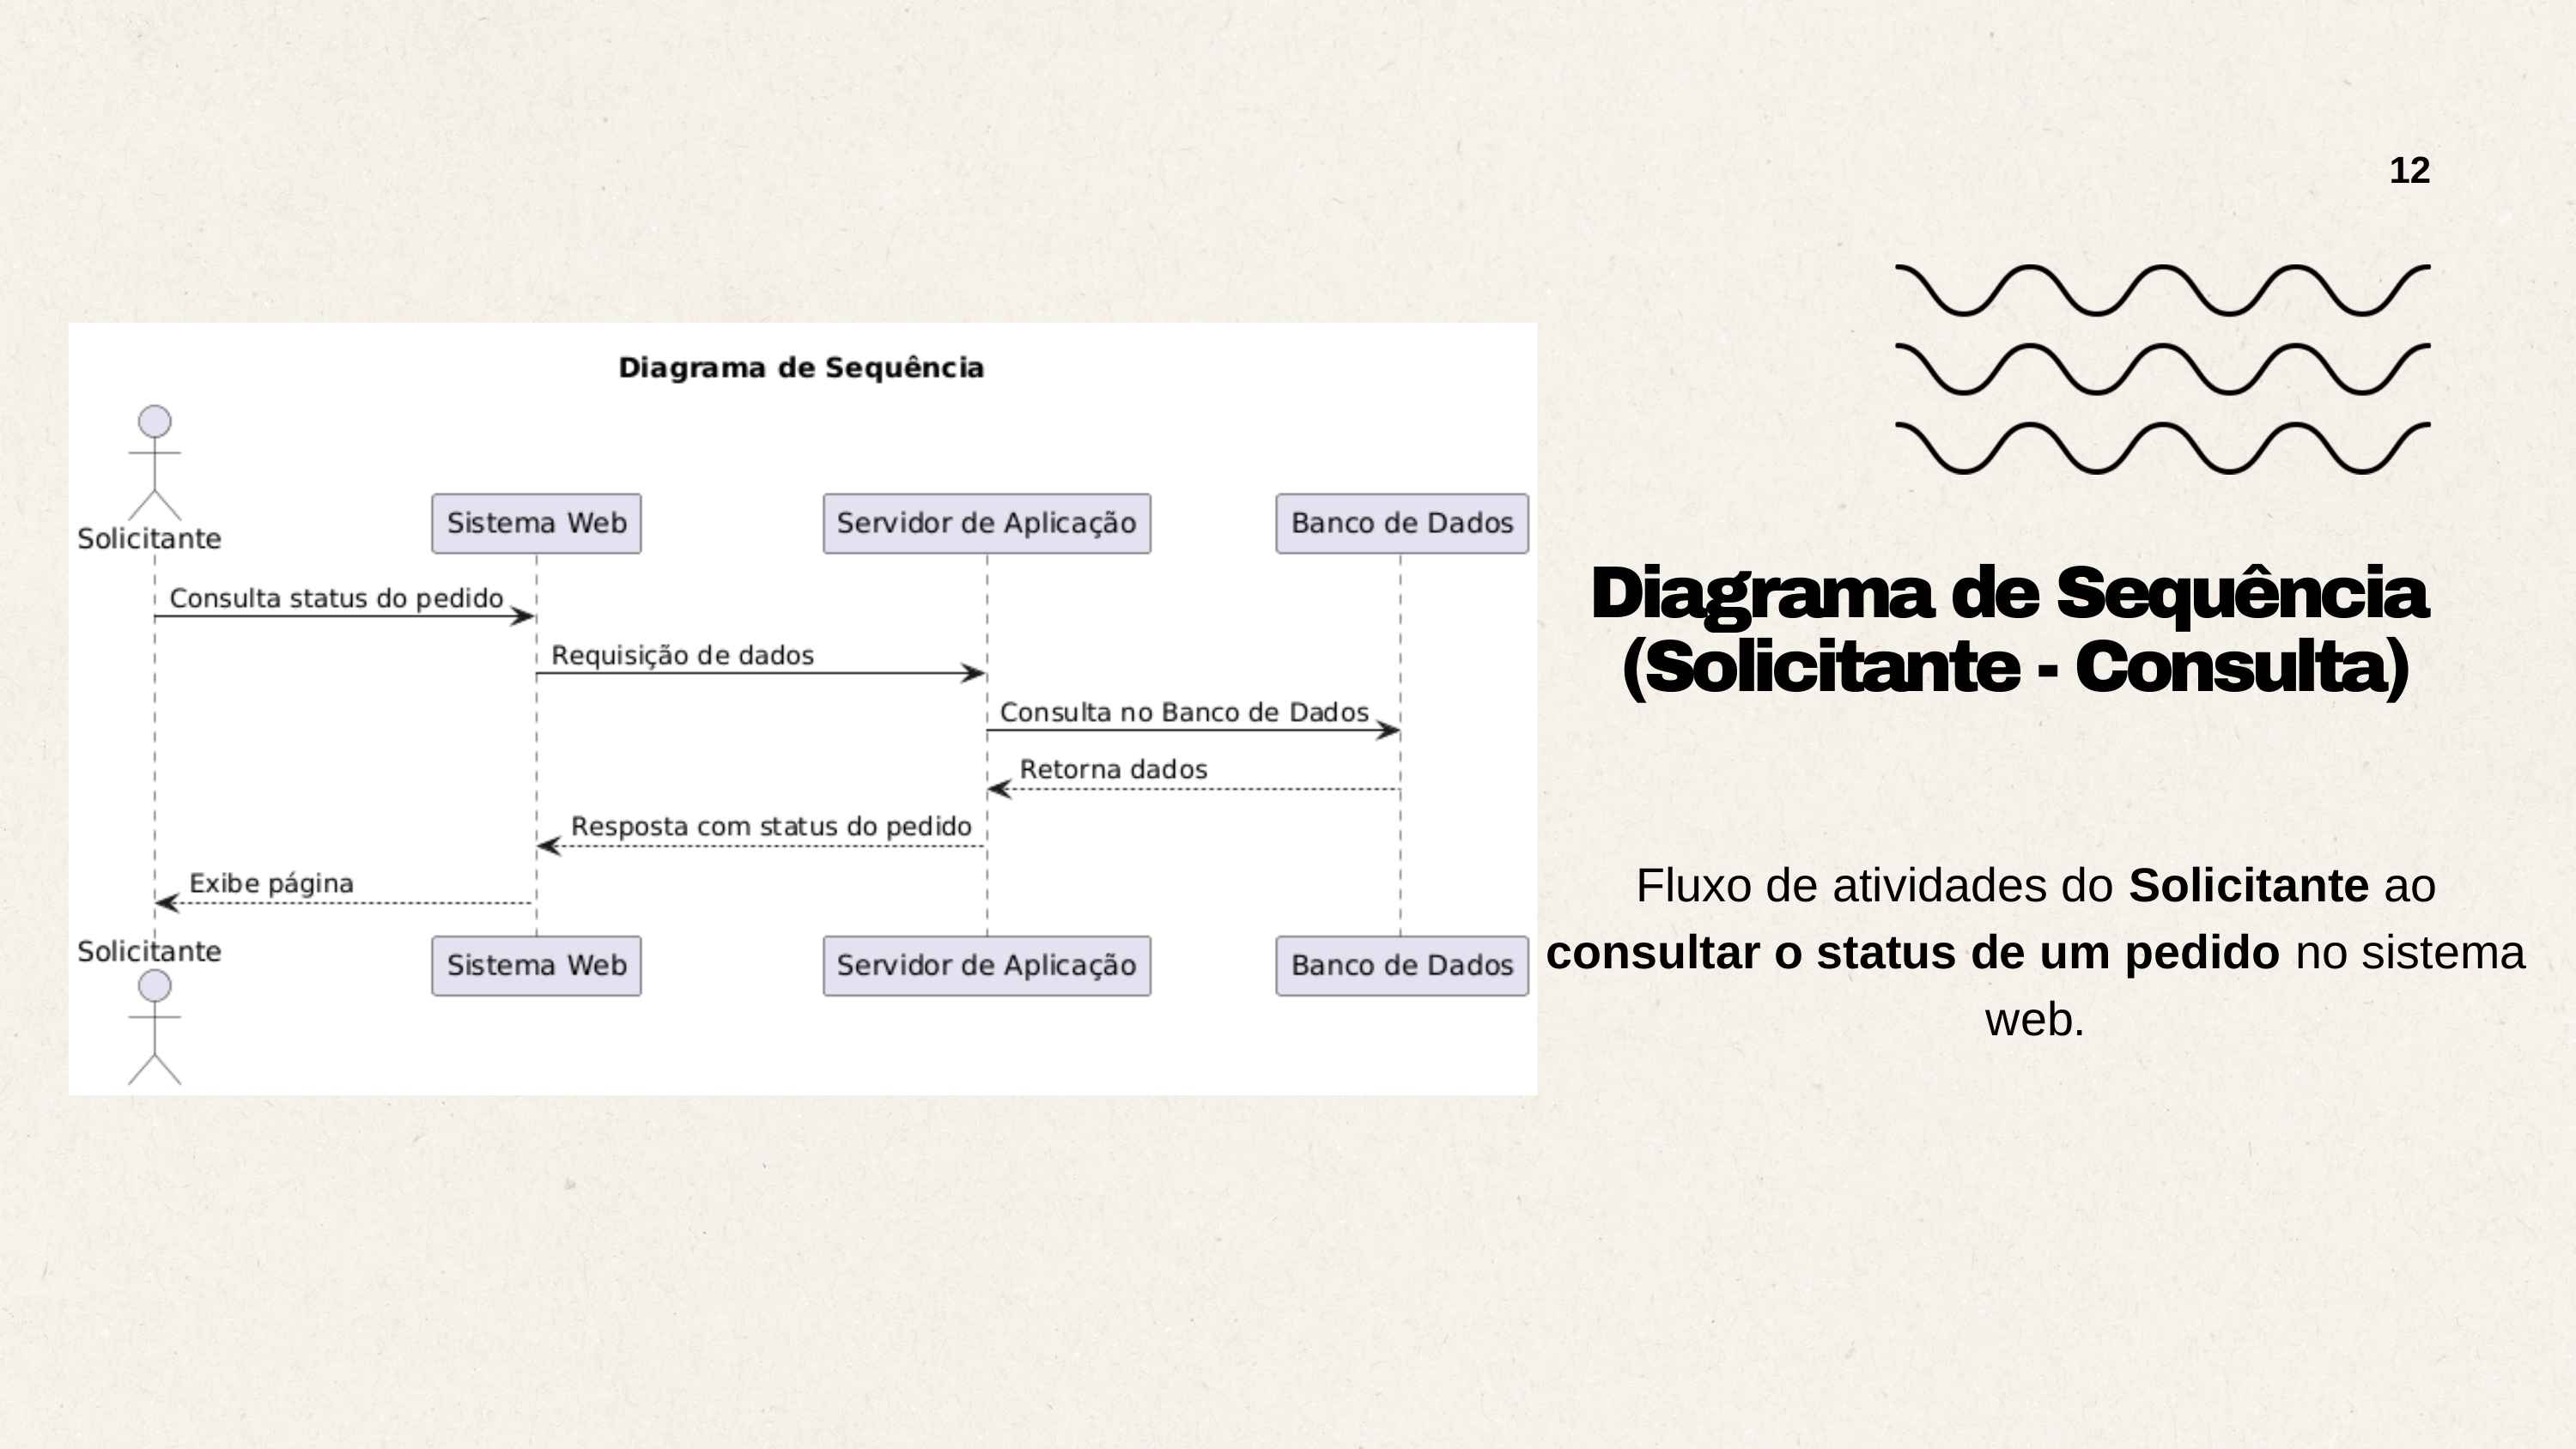

12

Diagrama de Sequência
(Solicitante - Consulta)

Fluxo de atividades do Solicitante ao consultar o status de um pedido no sistema web.